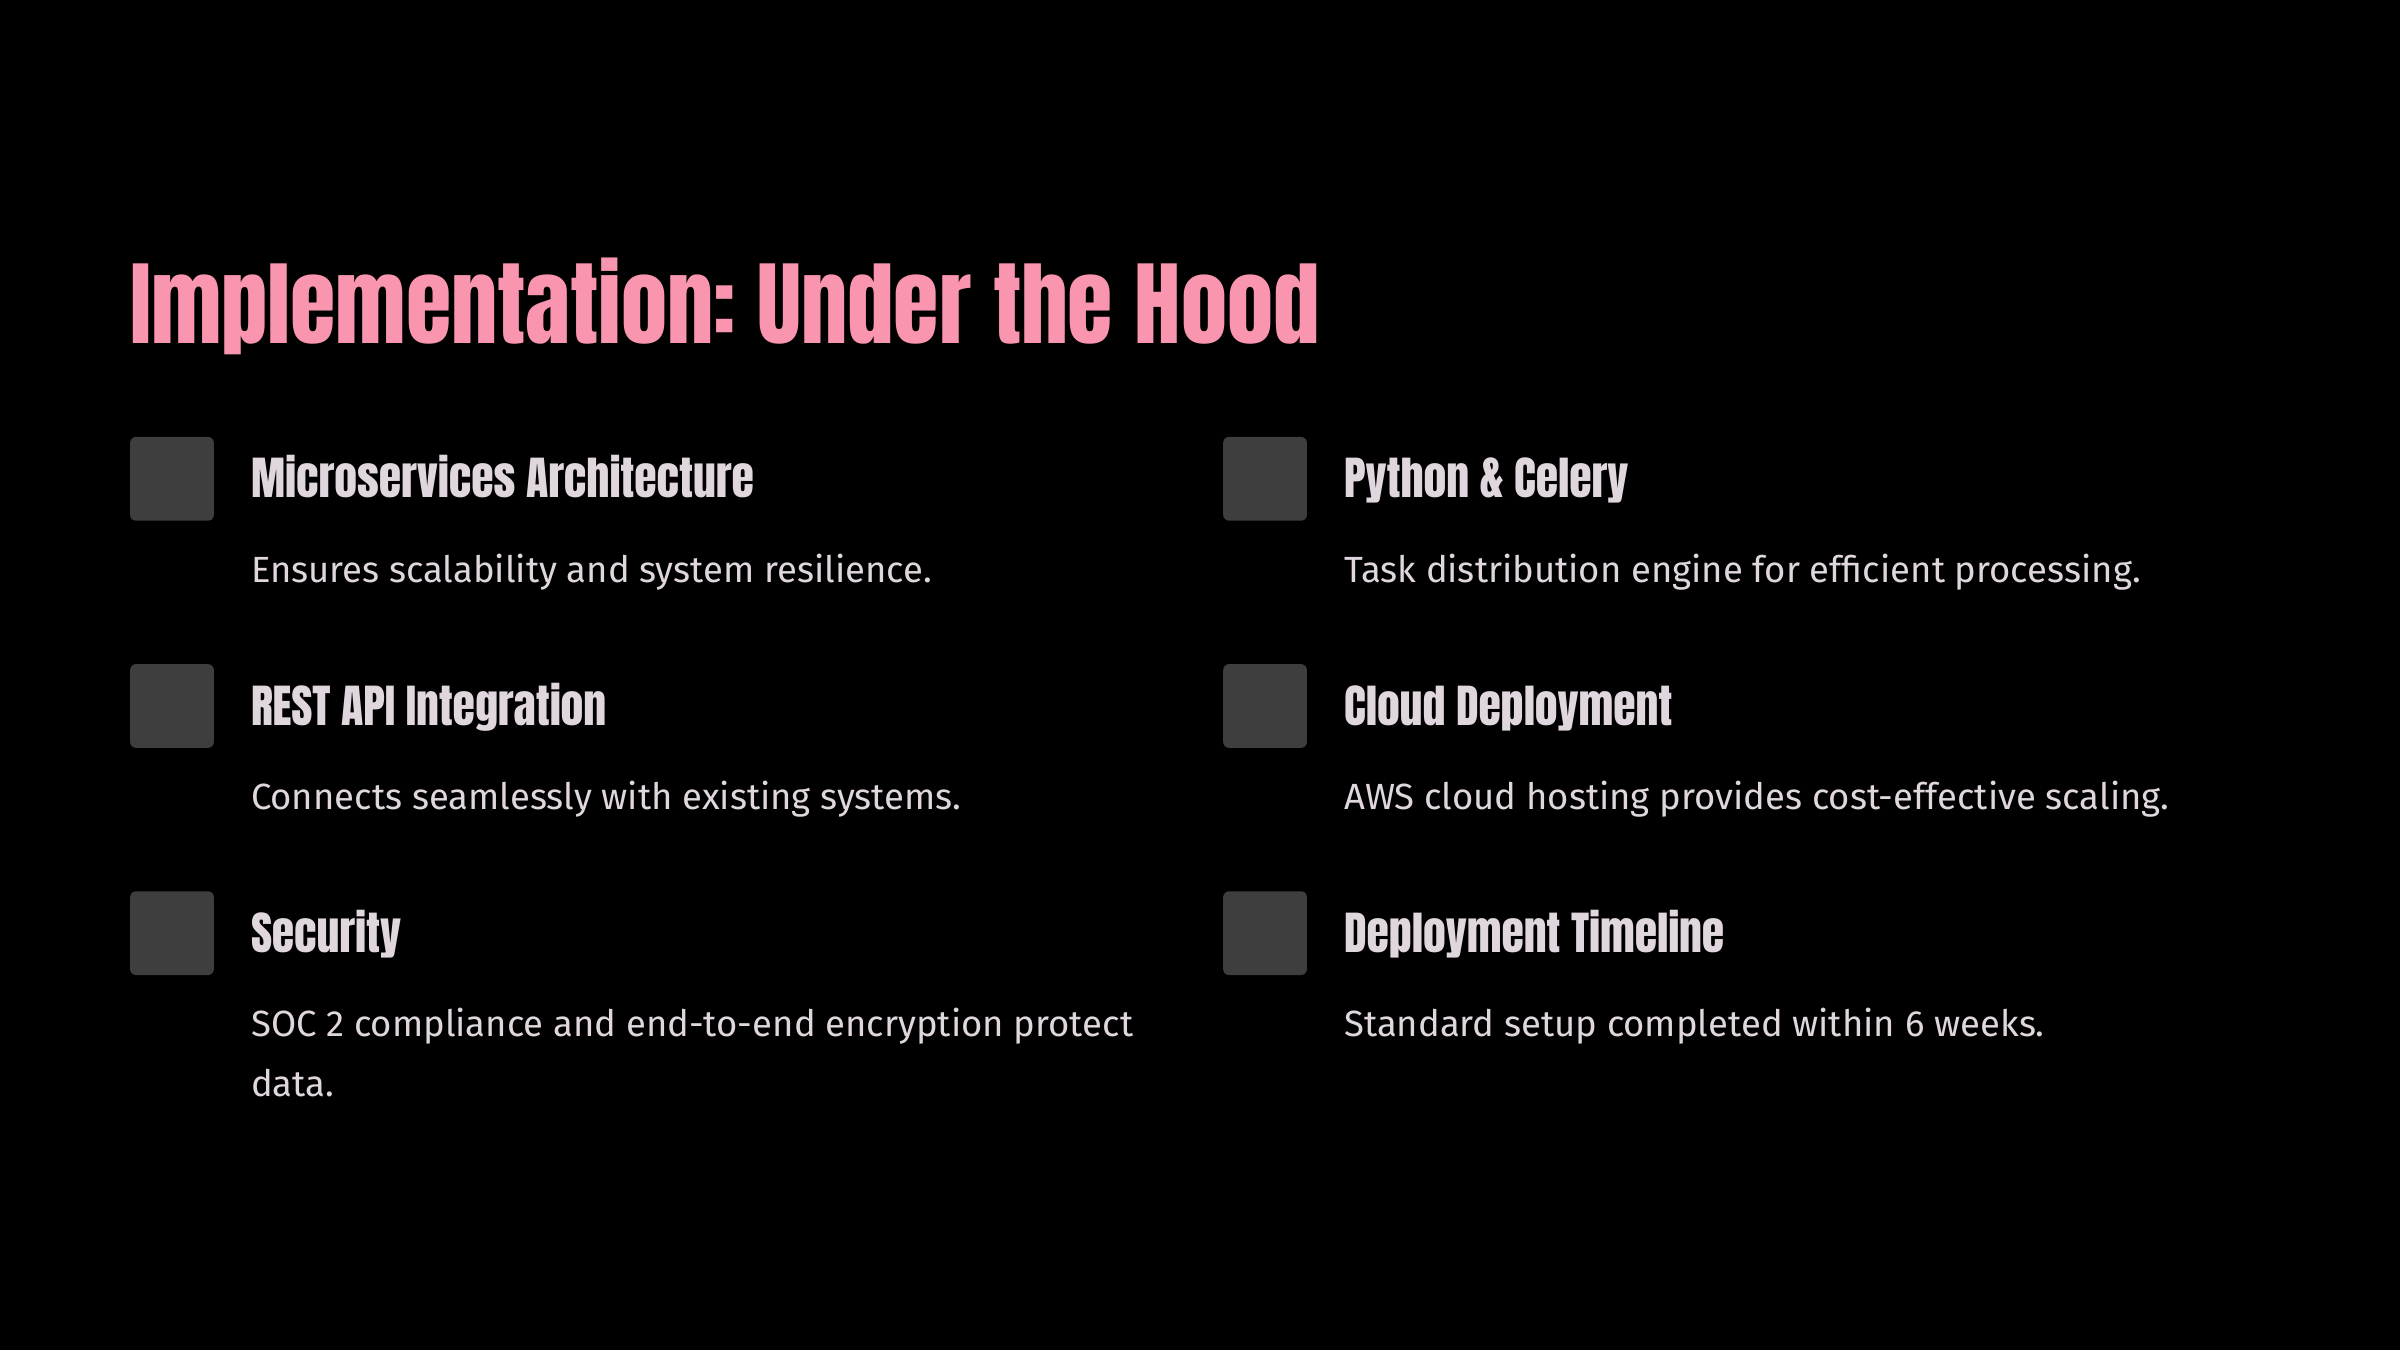

Implementation: Under the Hood

Microservices Architecture
Python & Celery
Ensures scalability and system resilience.
Task distribution engine for efficient processing.

REST API Integration
Cloud Deployment
Connects seamlessly with existing systems.
AWS cloud hosting provides cost-effective scaling.

Security
Deployment Timeline
SOC 2 compliance and end-to-end encryption protect data.
Standard setup completed within 6 weeks.